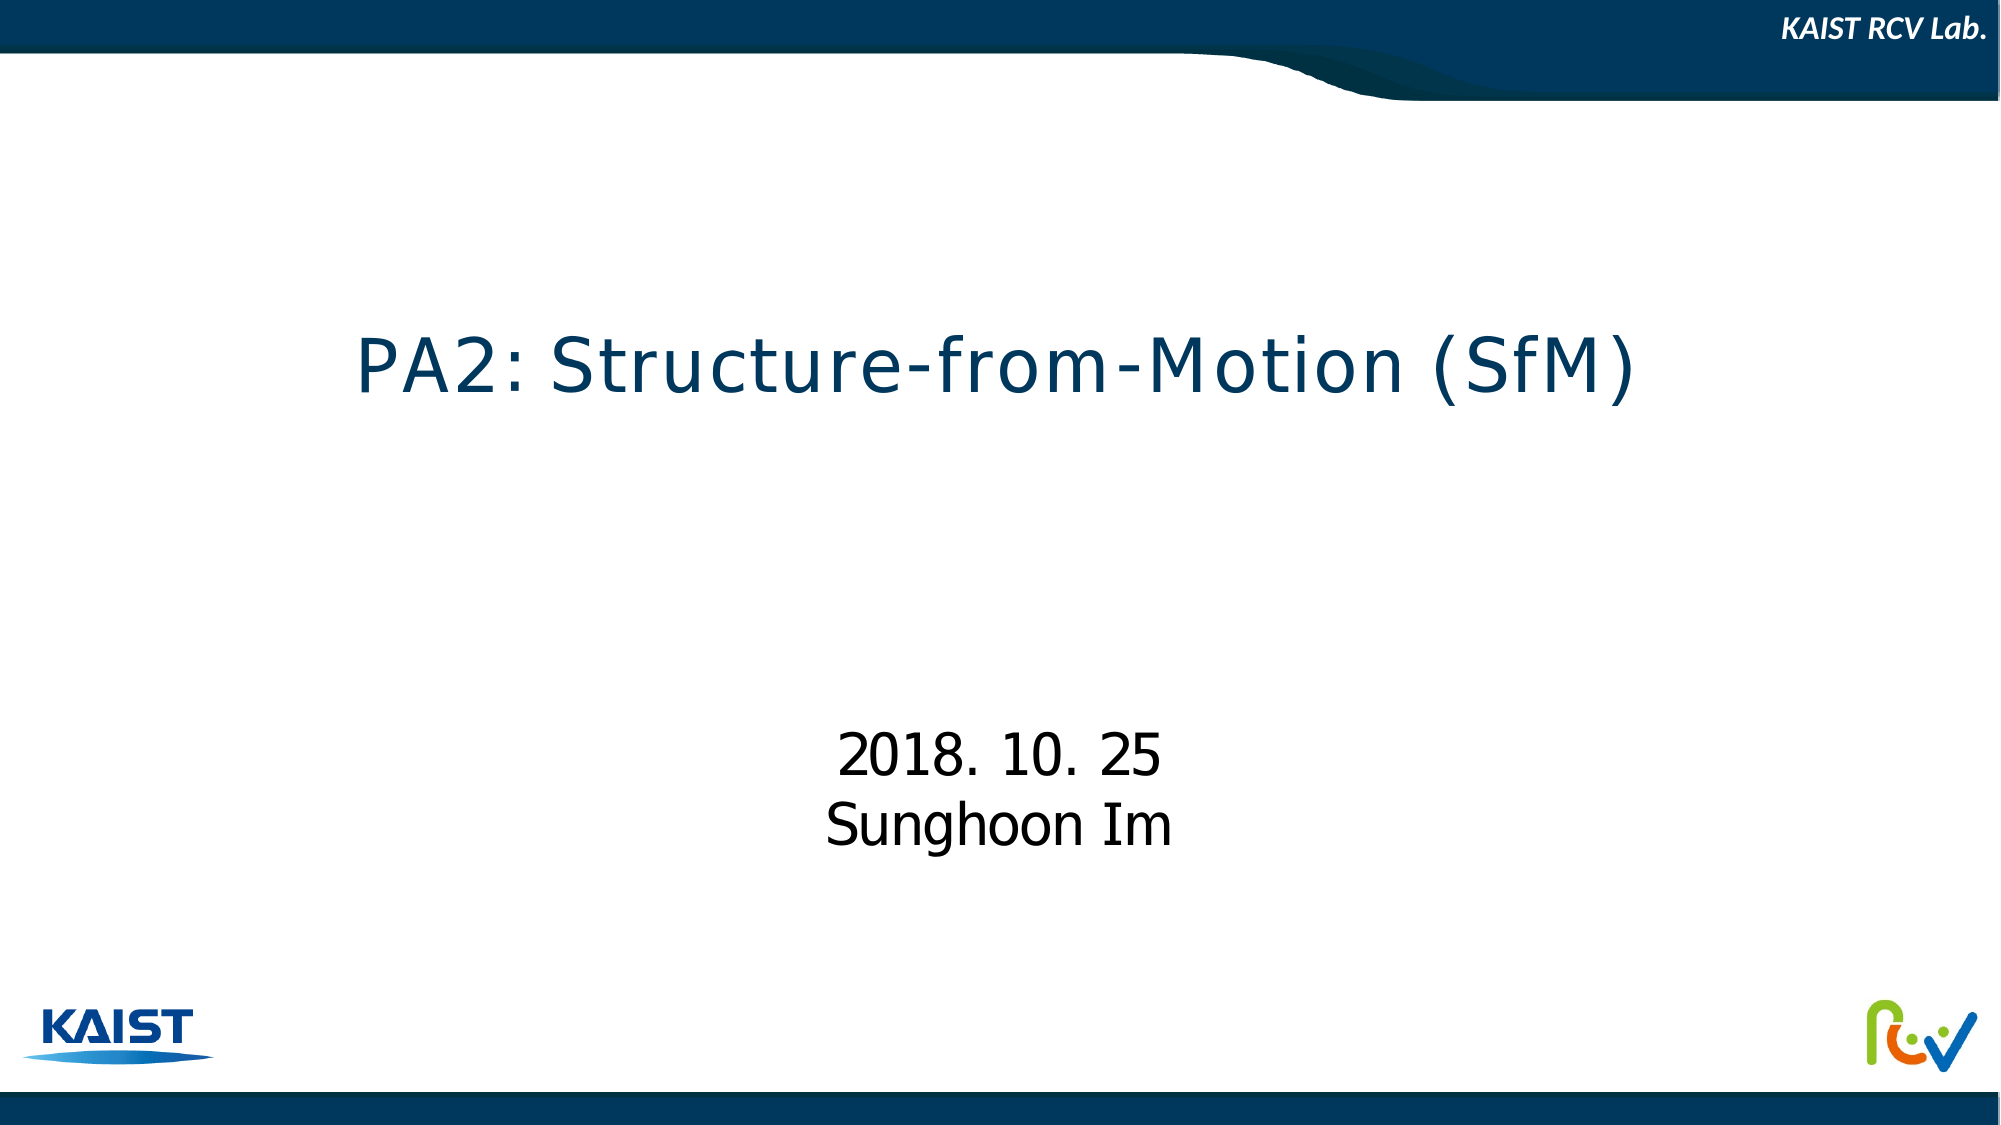

# PA2: Structure-from-Motion (SfM)
2018. 10. 25
Sunghoon Im